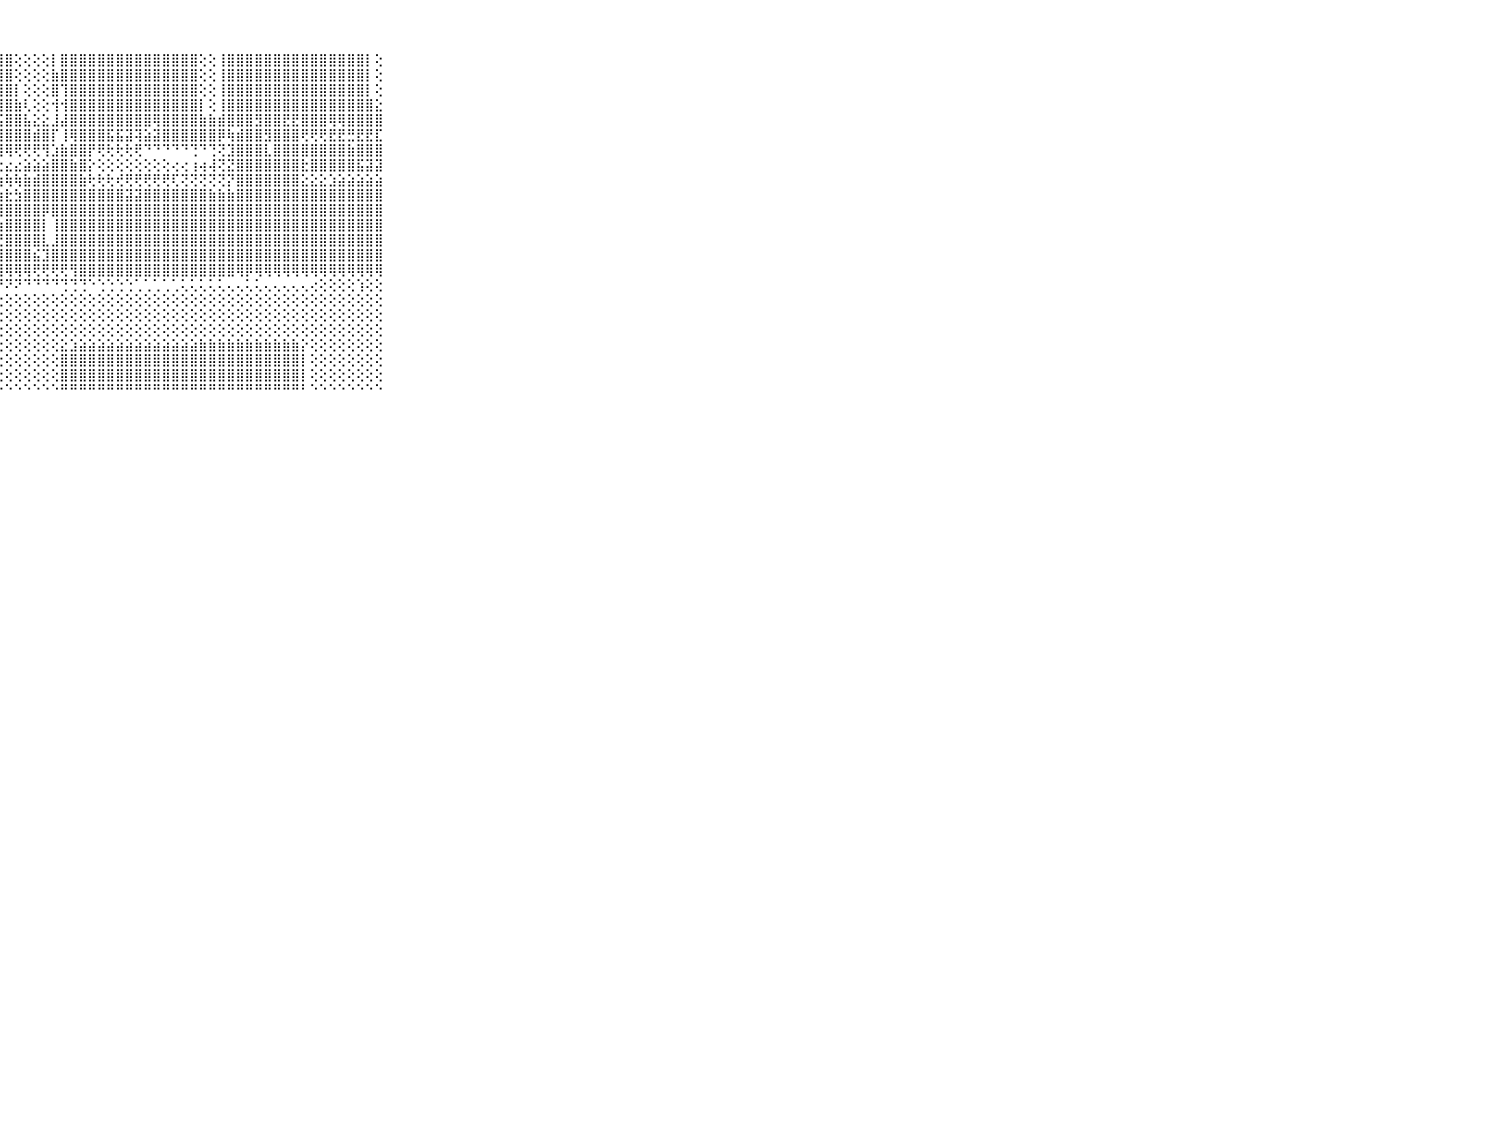

⠀⠀⠀⠀⠀⠀⠀⠀⠀⠀⠀⢕⢕⢕⢕⢸⣿⣿⣿⣿⣿⣿⣿⣿⣿⣿⣿⣿⣿⢕⢕⢕⢕⡇⣿⣿⣿⣿⣿⣿⣿⣿⣿⣿⣿⣿⣿⣿⣿⢕⢕⢸⣿⣿⣿⣿⣿⣿⣿⣿⣿⣿⣿⣿⣿⣿⣿⡇⢕⠀⠀⠀⠀⠀⠀⠀⠀⠀⠀⠀⠀
⠀⠀⠀⠀⠀⠀⠀⠀⠀⠀⠀⢱⢕⢕⢕⢸⣿⣿⣿⣿⣿⣿⣿⣿⣿⣿⣿⣿⣿⢕⢕⢕⢕⣷⣿⣿⣿⣿⣿⣿⣿⣿⣿⣿⣿⣿⣿⣿⣿⢕⢕⢸⣿⣿⣿⣿⣿⣿⣿⣿⣿⣿⣿⣿⣿⣿⣿⡇⢕⠀⠀⠀⠀⠀⠀⠀⠀⠀⠀⠀⠀
⠀⠀⠀⠀⠀⠀⠀⠀⠀⠀⠀⢸⡕⢕⢕⢜⣿⣿⣿⣿⣿⣿⣿⣿⣿⣿⣿⣿⣿⡇⢕⢕⢕⣿⢹⣿⣿⣿⣿⣿⣿⣿⣿⣿⣿⣿⣿⣿⣿⢕⢕⢸⣿⣿⣿⣿⣿⣿⣿⣿⣿⣿⣿⣿⣿⣿⣿⡇⢕⠀⠀⠀⠀⠀⠀⠀⠀⠀⠀⠀⠀
⠀⠀⠀⠀⠀⠀⠀⠀⠀⠀⠀⣾⡇⢕⡕⢕⣿⣿⣿⣿⣿⣿⣿⣿⣿⣿⣿⣿⣿⣷⢇⢕⢕⢺⢺⣿⣿⣿⣿⣿⣿⣿⣿⣿⣿⣿⣿⣿⣿⡇⢕⢸⣿⣿⣿⣿⣿⣿⣿⣿⣿⣿⣿⣿⣿⣿⣿⣿⣕⠀⠀⠀⠀⠀⠀⠀⠀⠀⠀⠀⠀
⠀⠀⠀⠀⠀⠀⠀⠀⠀⠀⠀⣿⣇⣕⣿⣕⣿⣿⣿⣿⣿⣿⣿⣿⣿⣿⣿⣯⣿⣿⣧⣕⣕⣸⣼⣿⣿⣿⣿⣿⣿⣿⣿⣿⢿⣿⣿⣿⣿⣷⣷⣾⣿⣿⣿⣻⣿⣿⣟⣟⣿⣿⣿⢿⢿⣿⣿⣿⣿⠀⠀⠀⠀⠀⠀⠀⠀⠀⠀⠀⠀
⠀⠀⠀⠀⠀⠀⠀⠀⠀⠀⠀⣹⣯⣯⣯⣽⣽⣽⣽⣯⣽⣿⣽⣽⣿⣿⣿⣿⣿⣿⣿⣾⣿⡏⢸⢿⣿⣿⣿⣯⣯⣽⢽⣵⣽⣿⣿⣿⣿⣿⣿⡿⢷⣾⣿⣿⣻⣿⣿⣿⢟⢟⢟⣟⣟⣛⣟⣟⣏⠀⠀⠀⠀⠀⠀⠀⠀⠀⠀⠀⠀
⠀⠀⠀⠀⠀⠀⠀⠀⠀⠀⠀⣿⣿⣿⢿⢿⢿⢿⢿⢿⢿⢿⢿⢿⢿⢿⢿⢿⢿⢟⢟⢟⢻⣱⣷⣿⣿⡟⢟⢗⢗⢗⢟⠙⠙⠙⠙⠙⢙⠙⢙⢝⣹⣿⣿⣿⣇⣿⣿⣿⣿⣿⣿⣿⣿⣷⣿⣿⣿⠀⠀⠀⠀⠀⠀⠀⠀⠀⠀⠀⠀
⠀⠀⠀⠀⠀⠀⠀⠀⠀⠀⠀⢀⢄⣔⣶⣶⣶⣴⣔⣕⣕⣕⡔⢕⢔⢔⢔⢔⣔⣔⣵⣵⣵⣿⣿⣷⣿⡕⢕⢕⢕⢕⢕⢕⢕⢕⢔⢔⢰⢴⢼⢝⣝⣿⣿⣿⣿⣿⣿⣿⣗⣿⣿⣿⣿⣿⣯⣽⣽⠀⠀⠀⠀⠀⠀⠀⠀⠀⠀⠀⠀
⠀⠀⠀⠀⠀⠀⠀⠀⠀⠀⠀⢱⣽⣿⣿⣿⣿⣿⣿⣿⣯⣽⣽⢵⢵⢵⢷⢷⢷⢷⣷⣾⣿⣿⣿⣿⣷⢗⢗⢗⢞⢟⢟⢟⢟⢟⢏⢝⢝⢝⢝⢝⡝⣿⣿⣿⣿⣿⣿⣿⣕⣕⣕⣱⣵⣵⣵⣵⣵⠀⠀⠀⠀⠀⠀⠀⠀⠀⠀⠀⠀
⠀⠀⠀⠀⠀⠀⠀⠀⠀⠀⠀⢵⣿⣿⣿⣿⣿⣿⣿⣿⣿⣷⣷⣷⣷⣷⣗⢷⣗⣳⣿⣿⣿⣿⣿⣿⣿⣿⣿⣿⣿⣽⣽⣿⣿⣿⣿⣿⣿⣿⣷⣷⣷⣿⣿⣿⣿⣿⣿⣿⣿⣿⣿⣿⣿⣿⣿⣿⣿⠀⠀⠀⠀⠀⠀⠀⠀⠀⠀⠀⠀
⠀⠀⠀⠀⠀⠀⠀⠀⠀⠀⠀⣿⣿⣿⣿⣿⣿⣿⣿⣿⣿⣿⣿⣿⣿⣿⣿⢹⣿⣿⣿⣿⡿⣿⣿⣿⣿⣿⣿⣿⣿⣿⣿⣿⣿⣿⣿⣿⣿⣿⣿⣿⣿⣿⣿⣿⣿⣿⣿⣿⣿⣿⣿⣿⣿⣿⣿⣿⣿⠀⠀⠀⠀⠀⠀⠀⠀⠀⠀⠀⠀
⠀⠀⠀⠀⠀⠀⠀⠀⠀⠀⠀⣿⣿⣿⣿⣿⣿⣿⣿⣿⣿⣿⣿⣿⣿⣿⣿⣱⣿⣿⣿⣿⡇⢸⣿⣿⣿⣿⣿⣿⣿⣿⣿⣿⣿⣿⣿⣿⣿⣿⣿⣿⣿⣿⣿⣿⣿⣿⣿⣿⣿⣿⣿⣿⣿⣿⣿⣿⣿⠀⠀⠀⠀⠀⠀⠀⠀⠀⠀⠀⠀
⠀⠀⠀⠀⠀⠀⠀⠀⠀⠀⠀⣿⣿⣿⣿⣿⣿⣿⣿⣿⣿⣿⣿⣿⣿⣿⣿⣝⣿⣿⣿⣿⣇⣸⣿⣿⣿⣿⣿⣿⣿⣿⣿⣿⣿⣿⣿⣿⣿⣿⣿⣿⣿⣿⣿⣿⣿⣿⣿⣿⣿⣿⣿⣿⣿⣿⣿⣿⣿⠀⠀⠀⠀⠀⠀⠀⠀⠀⠀⠀⠀
⠀⠀⠀⠀⠀⠀⠀⠀⠀⠀⠀⣿⣿⣿⣿⣿⣿⣿⣿⣿⣿⣿⣿⣿⣿⣿⣿⣿⣿⣿⣿⣮⣹⣿⣿⣿⣿⣿⣿⣿⣿⣿⣿⣿⣿⣿⣿⣿⣿⣿⣿⣿⣿⣿⣿⣿⣿⣿⣿⣿⣿⣿⣿⣿⣿⣿⣿⣿⣿⠀⠀⠀⠀⠀⠀⠀⠀⠀⠀⠀⠀
⠀⠀⠀⠀⠀⠀⠀⠀⠀⠀⠀⣿⣿⣿⣿⣿⣿⣿⣿⣿⣿⣿⣿⣿⡿⢿⢿⢿⢿⢿⢿⢟⢟⢟⢟⢻⣿⣿⣿⣿⣿⣿⣿⣿⣿⣿⣿⣿⣿⣿⣿⣿⣿⢿⡿⢿⢿⢿⢿⢿⢿⢿⢿⢿⢿⢿⢿⢿⢿⠀⠀⠀⠀⠀⠀⠀⠀⠀⠀⠀⠀
⠀⠀⠀⠀⠀⠀⠀⠀⠀⠀⠀⠿⠟⠟⠟⢟⢟⣟⣟⣟⣟⣟⢟⢛⢑⢑⢕⠝⠝⠝⠙⠙⠙⠙⢙⢙⢙⠑⢑⢑⢑⢑⢁⢁⢁⢁⢁⢅⢅⢅⢅⢅⢄⢄⢅⢅⢄⢄⢄⢄⢄⢔⢕⢕⢕⢕⢱⢕⢕⠀⠀⠀⠀⠀⠀⠀⠀⠀⠀⠀⠀
⠀⠀⠀⠀⠀⠀⠀⠀⠀⠀⠀⠀⢄⢔⢔⢔⢔⢔⢔⢔⢕⢕⢕⢕⢕⢕⢕⢕⢕⢕⢕⢕⢕⢕⢕⢕⢕⢕⢕⢕⢕⢕⢕⢕⢕⢕⢕⢕⢕⢕⢕⢕⢕⢕⢕⢕⢕⢕⢕⢕⢕⢕⢕⢕⢕⢕⢕⢕⢕⠀⠀⠀⠀⠀⠀⠀⠀⠀⠀⠀⠀
⠀⠀⠀⠀⠀⠀⠀⠀⠀⠀⠀⠀⢕⢕⢕⢕⢕⢕⢕⢕⢕⢕⢕⢕⢕⢕⢕⢕⢕⢕⢕⢕⢕⢕⢕⢕⢕⢕⢕⢕⢕⢕⢕⢕⢕⢕⢕⢕⢕⢕⢕⢕⢕⢕⢕⢕⢕⢕⢕⢕⢕⢕⢕⢕⢕⢕⢕⢕⢕⠀⠀⠀⠀⠀⠀⠀⠀⠀⠀⠀⠀
⠀⠀⠀⠀⠀⠀⠀⠀⠀⠀⠀⢕⢕⢕⢕⢕⢕⢕⢕⢕⢕⢕⢕⢕⢕⢕⢕⢕⢕⢕⢕⢕⢕⢕⢕⢕⢕⢕⢕⢕⢕⢕⢕⢕⢕⢕⢕⢕⢕⢕⢕⢕⢕⢕⢕⢕⢕⢕⢕⢕⢕⢕⢕⢕⢕⢕⢕⢕⢕⠀⠀⠀⠀⠀⠀⠀⠀⠀⠀⠀⠀
⠀⠀⠀⠀⠀⠀⠀⠀⠀⠀⠀⢕⢕⢕⢕⢕⢕⣕⣕⣗⣎⡜⢕⢕⢕⢕⢕⢕⢕⢕⢕⢕⢕⢕⣕⣱⣵⣵⣵⣵⣵⣵⣵⣵⣵⣵⣵⣵⣵⣷⣷⣷⣷⣷⣷⣷⣷⣷⣷⣷⡕⢕⢕⢕⢕⢕⢕⢕⢕⠀⠀⠀⠀⠀⠀⠀⠀⠀⠀⠀⠀
⠀⠀⠀⠀⠀⠀⠀⠀⠀⠀⠀⣿⣿⣿⣿⣿⣿⣿⣿⣿⣿⡇⢕⢕⢕⢕⢕⢕⢕⢕⢕⢕⢕⢕⣿⣿⣿⣿⣿⣿⣿⣿⣿⣿⣿⣿⣿⣿⣿⣿⣿⣿⣿⣿⣿⣿⣿⣿⣿⣿⡇⢕⢕⢕⢕⢕⢕⢕⢕⠀⠀⠀⠀⠀⠀⠀⠀⠀⠀⠀⠀
⠀⠀⠀⠀⠀⠀⠀⠀⠀⠀⠀⣿⣿⣿⣿⣿⣿⣿⣿⣿⣿⡇⢕⢕⢕⢕⢕⢕⢕⢕⢕⢕⢕⢕⣿⣿⣿⣿⣿⣿⣿⣿⣿⣿⣿⣿⣿⣿⣿⣿⣿⣿⣿⣿⣿⣿⣿⣿⣿⣿⡇⢕⢕⢕⢕⢕⢕⢕⢕⠀⠀⠀⠀⠀⠀⠀⠀⠀⠀⠀⠀
⠀⠀⠀⠀⠀⠀⠀⠀⠀⠀⠀⠛⠛⠛⠛⠛⠛⠛⠛⠛⠛⠃⠑⠑⠑⠑⠑⠑⠑⠑⠑⠑⠑⠑⠛⠛⠛⠛⠛⠛⠛⠛⠛⠛⠛⠛⠛⠛⠛⠛⠛⠛⠛⠛⠛⠛⠛⠛⠛⠛⠃⠑⠑⠑⠑⠑⠑⠑⠑⠀⠀⠀⠀⠀⠀⠀⠀⠀⠀⠀⠀